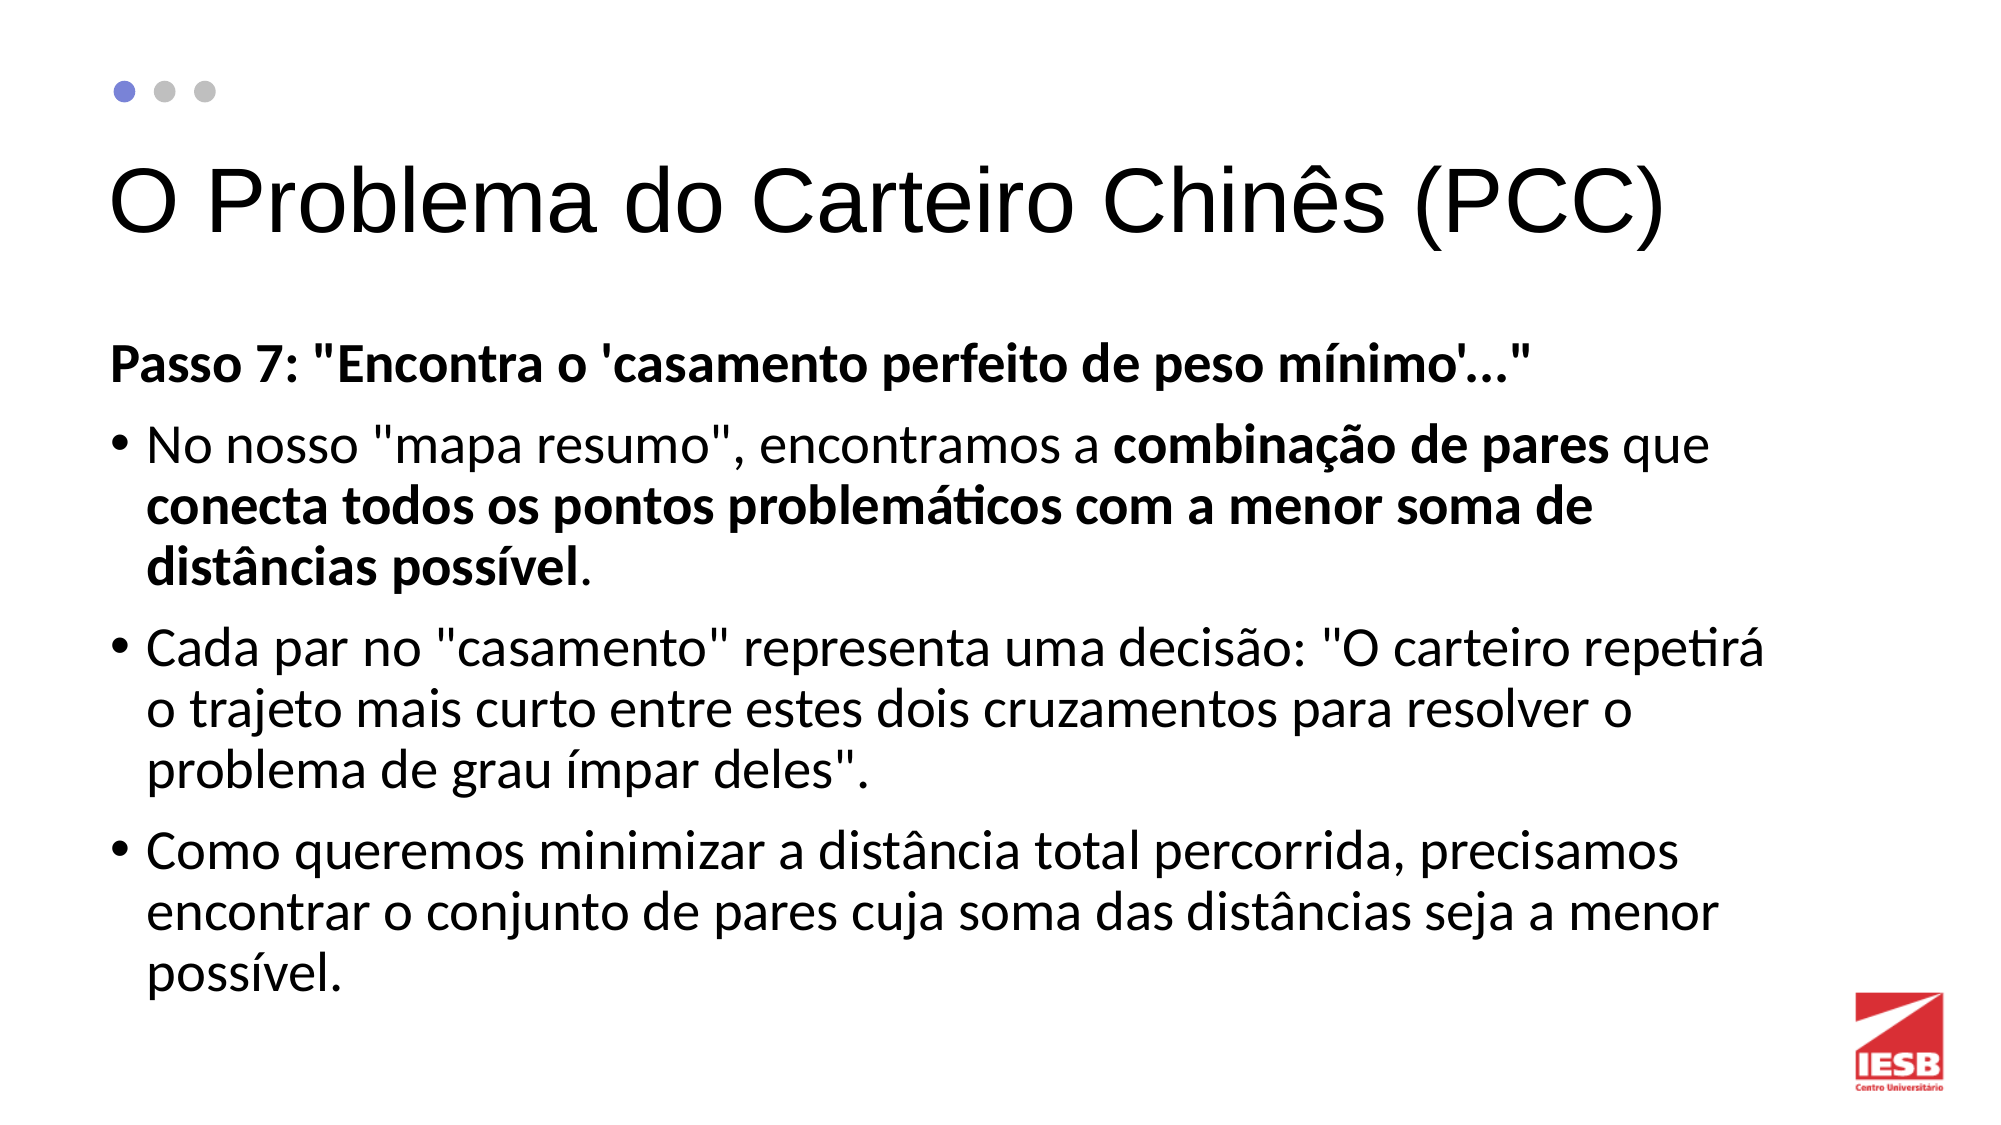

# O Problema do Carteiro Chinês (PCC)
Passo 7: "Encontra o 'casamento perfeito de peso mínimo'..."
No nosso "mapa resumo", encontramos a combinação de pares que conecta todos os pontos problemáticos com a menor soma de distâncias possível.
Cada par no "casamento" representa uma decisão: "O carteiro repetirá o trajeto mais curto entre estes dois cruzamentos para resolver o problema de grau ímpar deles".
Como queremos minimizar a distância total percorrida, precisamos encontrar o conjunto de pares cuja soma das distâncias seja a menor possível.